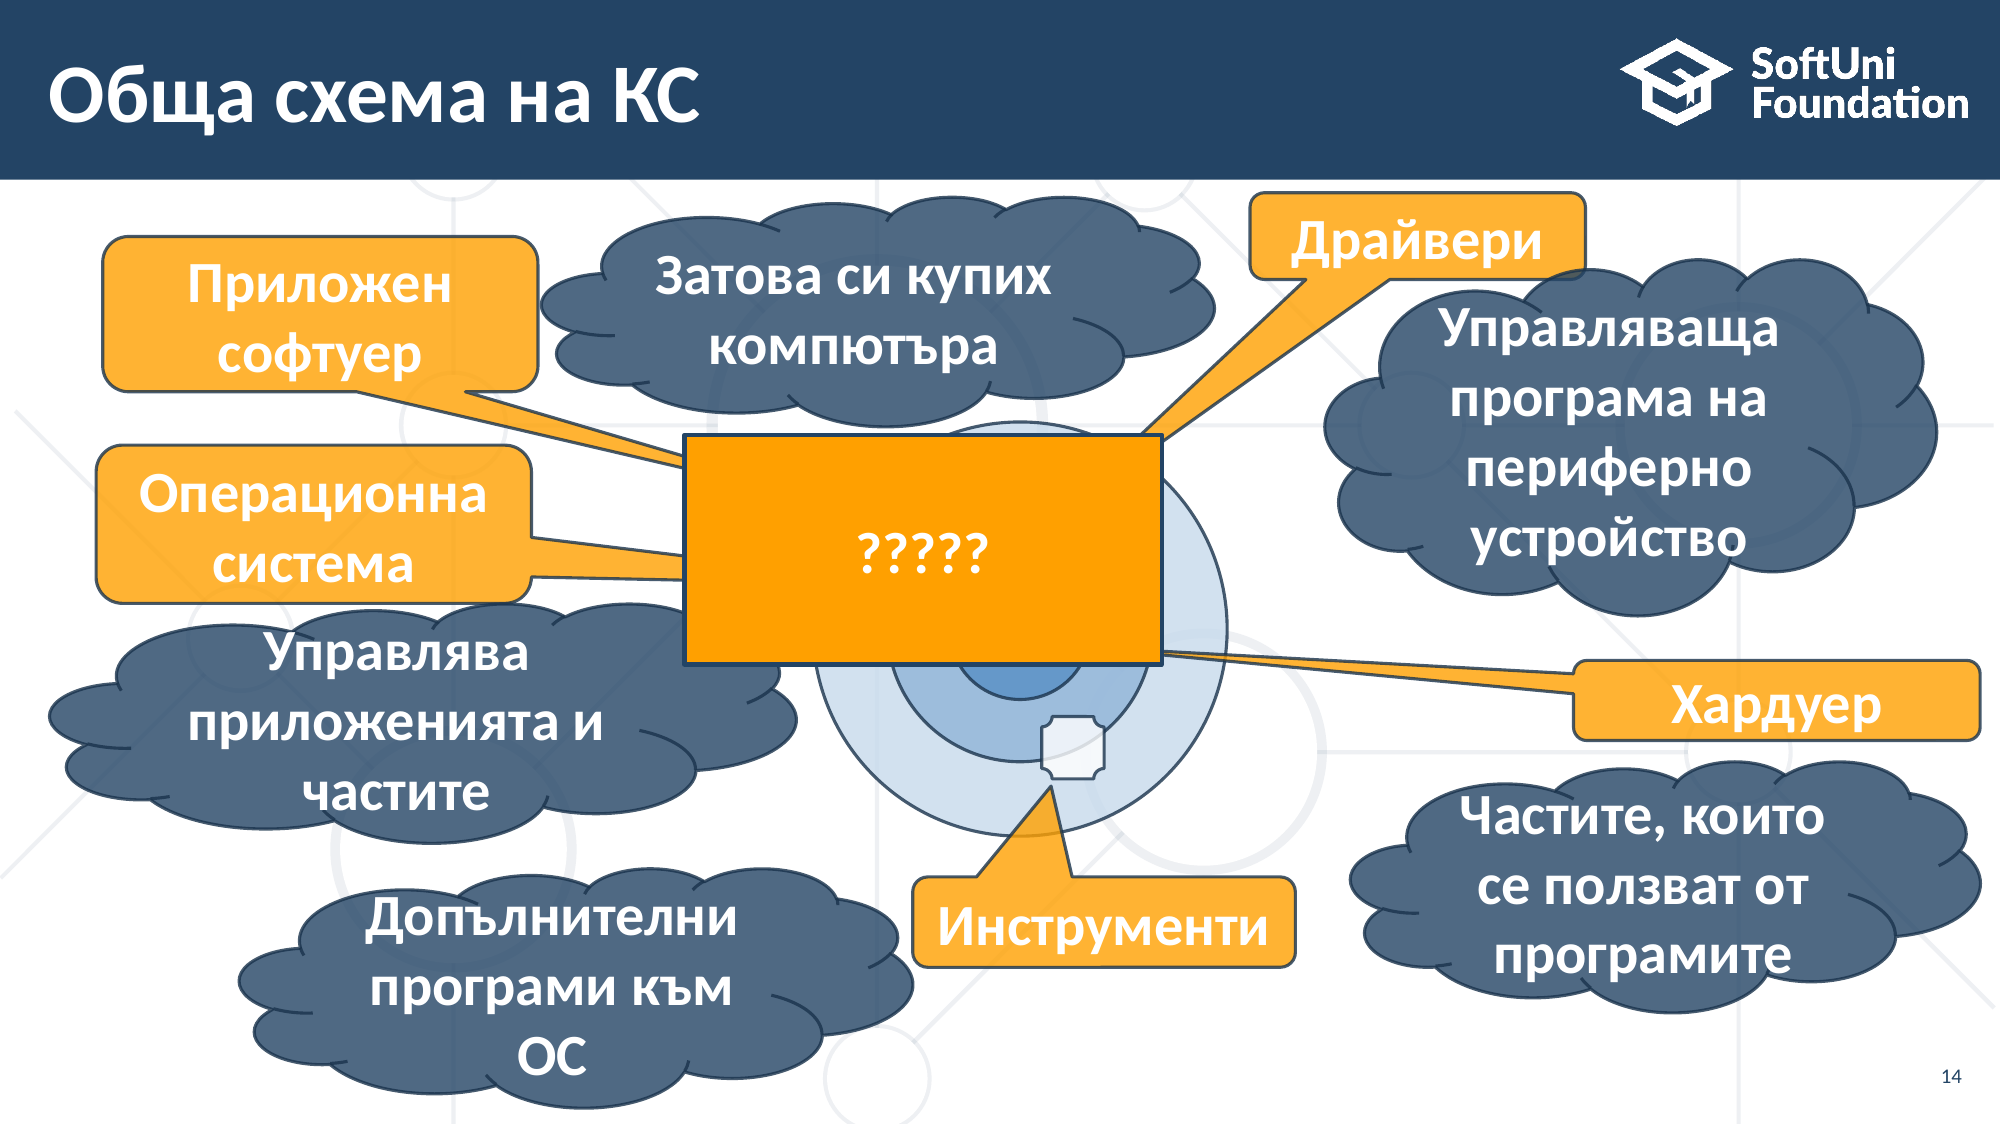

# Обща схема на КС
Драйвери
Управляваща програма на периферно устройство
Затова си купих компютъра
Приложен
софтуер

?????
Операционна
система
Управлява приложенията и частите

Хардуер
Частите, които се ползват от програмите

Допълнителни програми към ОС
Инструменти
14